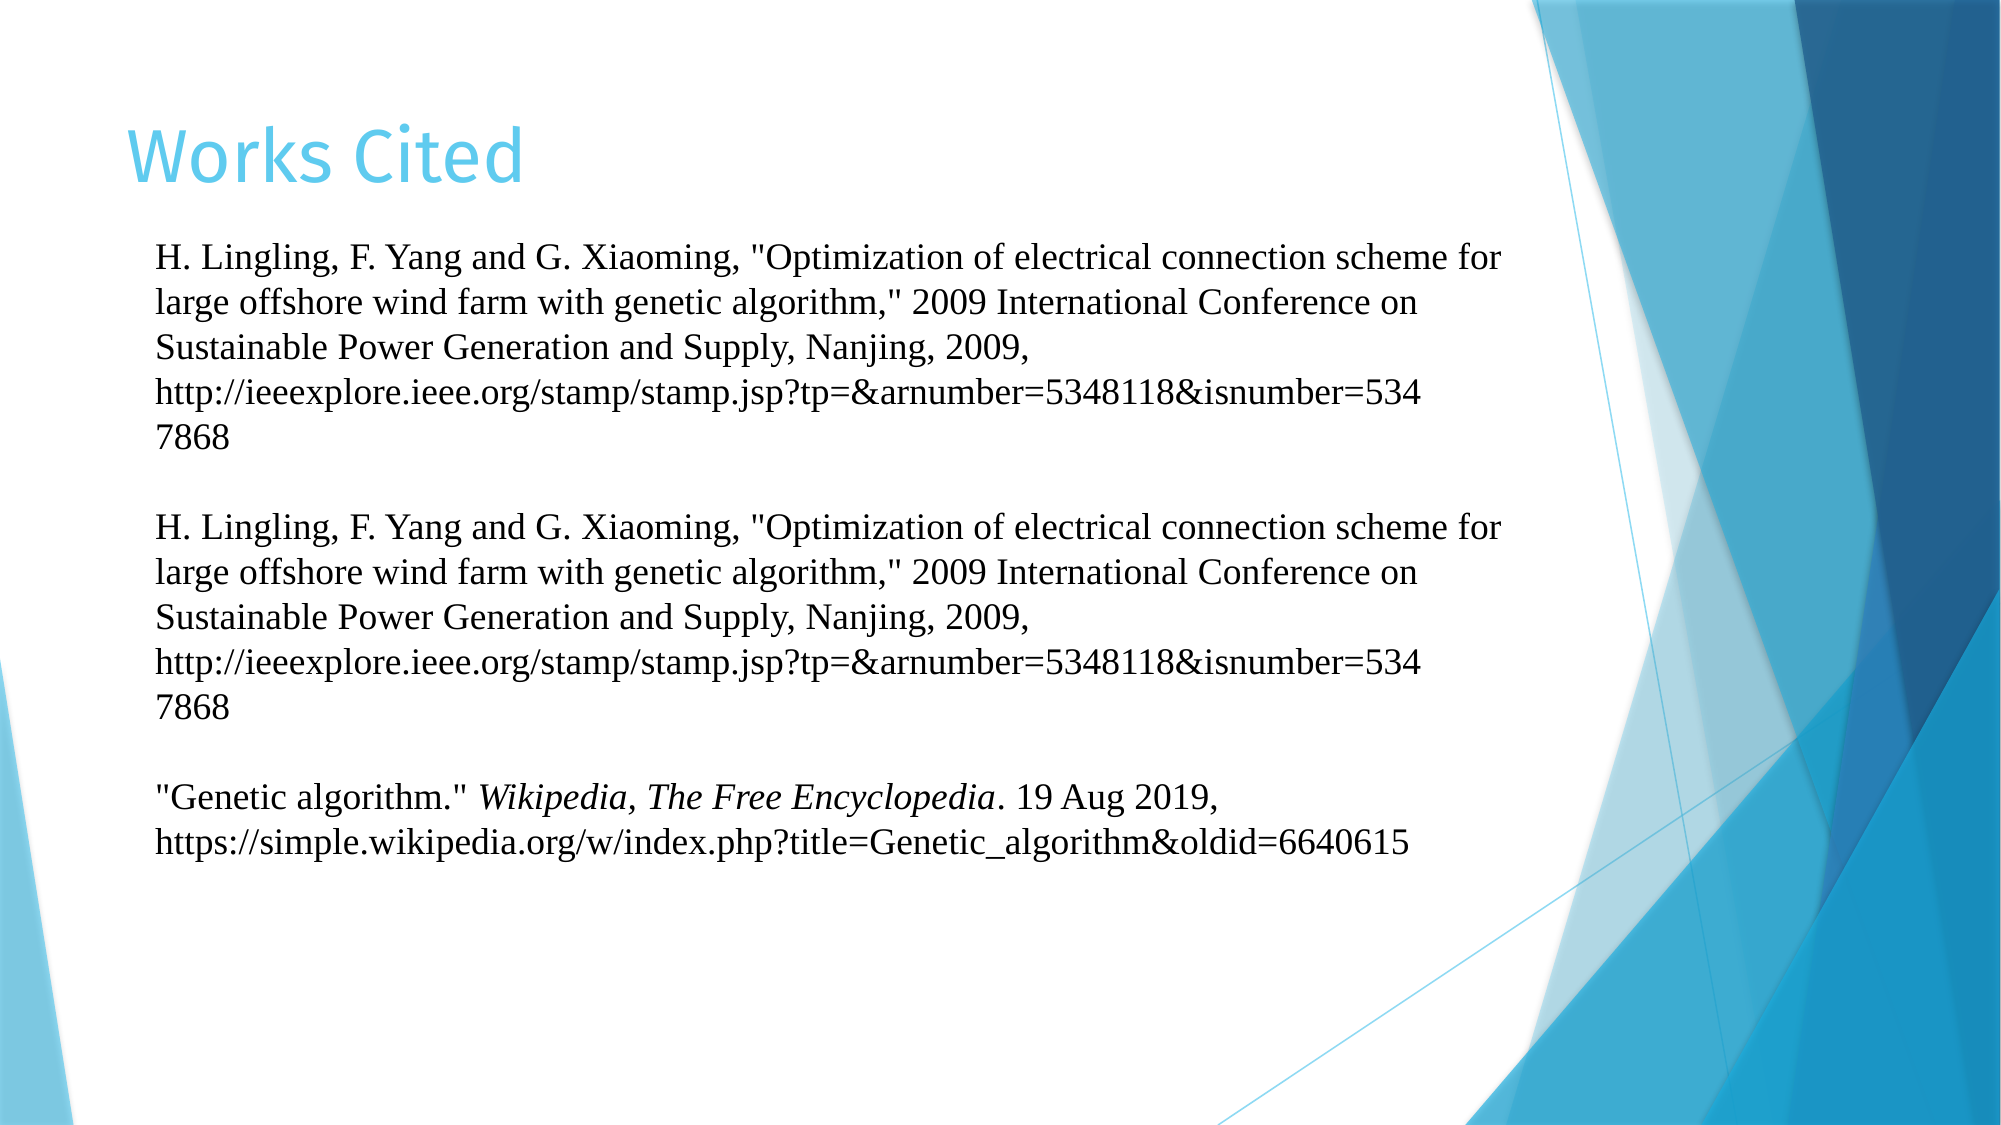

# Works Cited
H. Lingling, F. Yang and G. Xiaoming, "Optimization of electrical connection scheme for
large offshore wind farm with genetic algorithm," 2009 International Conference on
Sustainable Power Generation and Supply, Nanjing, 2009,
http://ieeexplore.ieee.org/stamp/stamp.jsp?tp=&arnumber=5348118&isnumber=534
7868

H. Lingling, F. Yang and G. Xiaoming, "Optimization of electrical connection scheme for
large offshore wind farm with genetic algorithm," 2009 International Conference on
Sustainable Power Generation and Supply, Nanjing, 2009,
http://ieeexplore.ieee.org/stamp/stamp.jsp?tp=&arnumber=5348118&isnumber=534
7868

"Genetic algorithm." Wikipedia, The Free Encyclopedia. 19 Aug 2019, https://simple.wikipedia.org/w/index.php?title=Genetic_algorithm&oldid=6640615